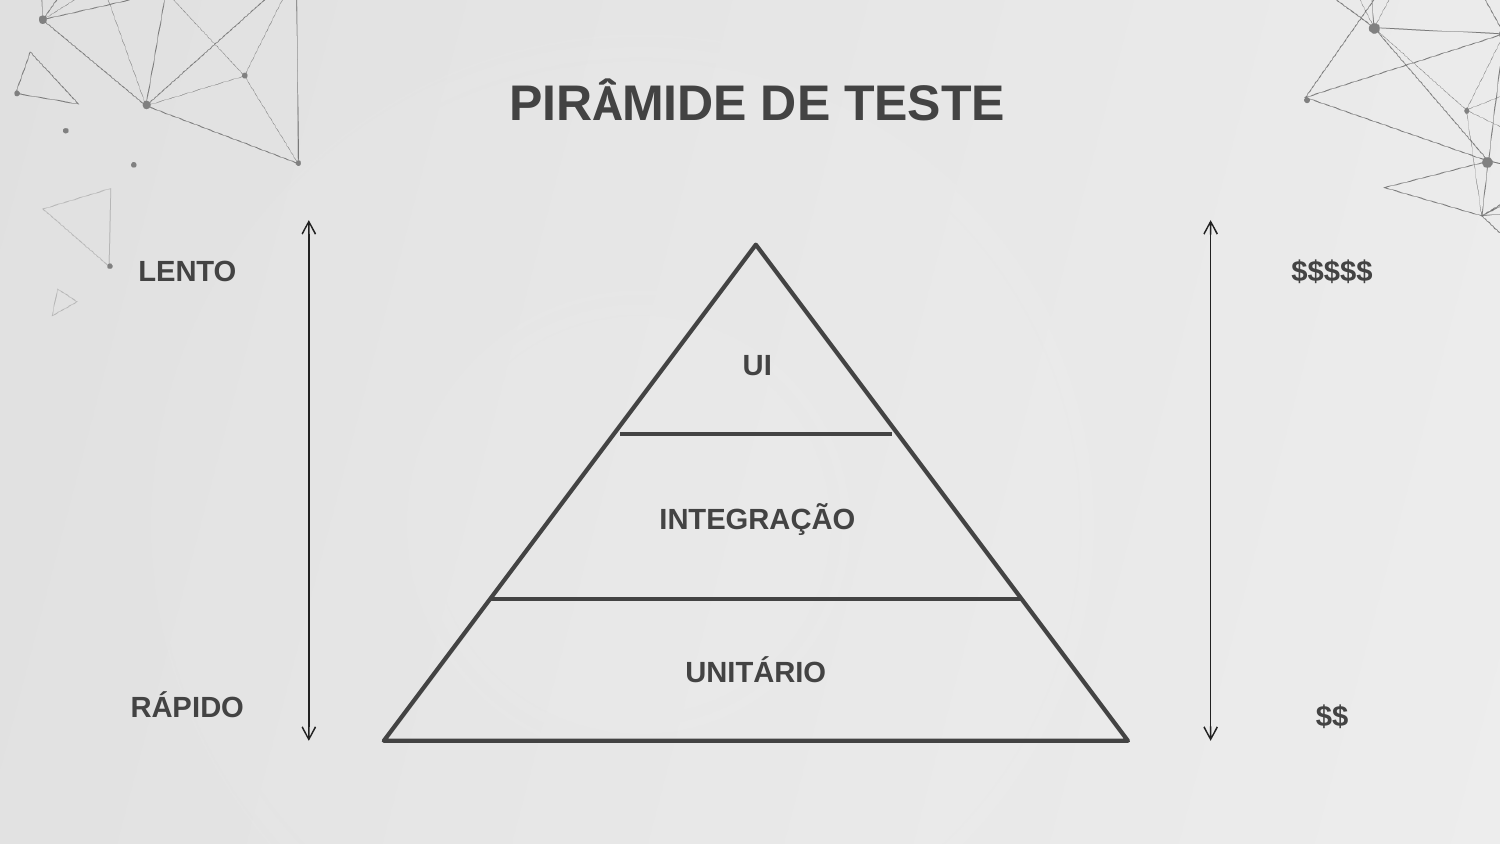

# PIRÂMIDE DE TESTE
LENTO

$$$$$
UI
INTEGRAÇÃO
UNITÁRIO
RÁPIDO
$$